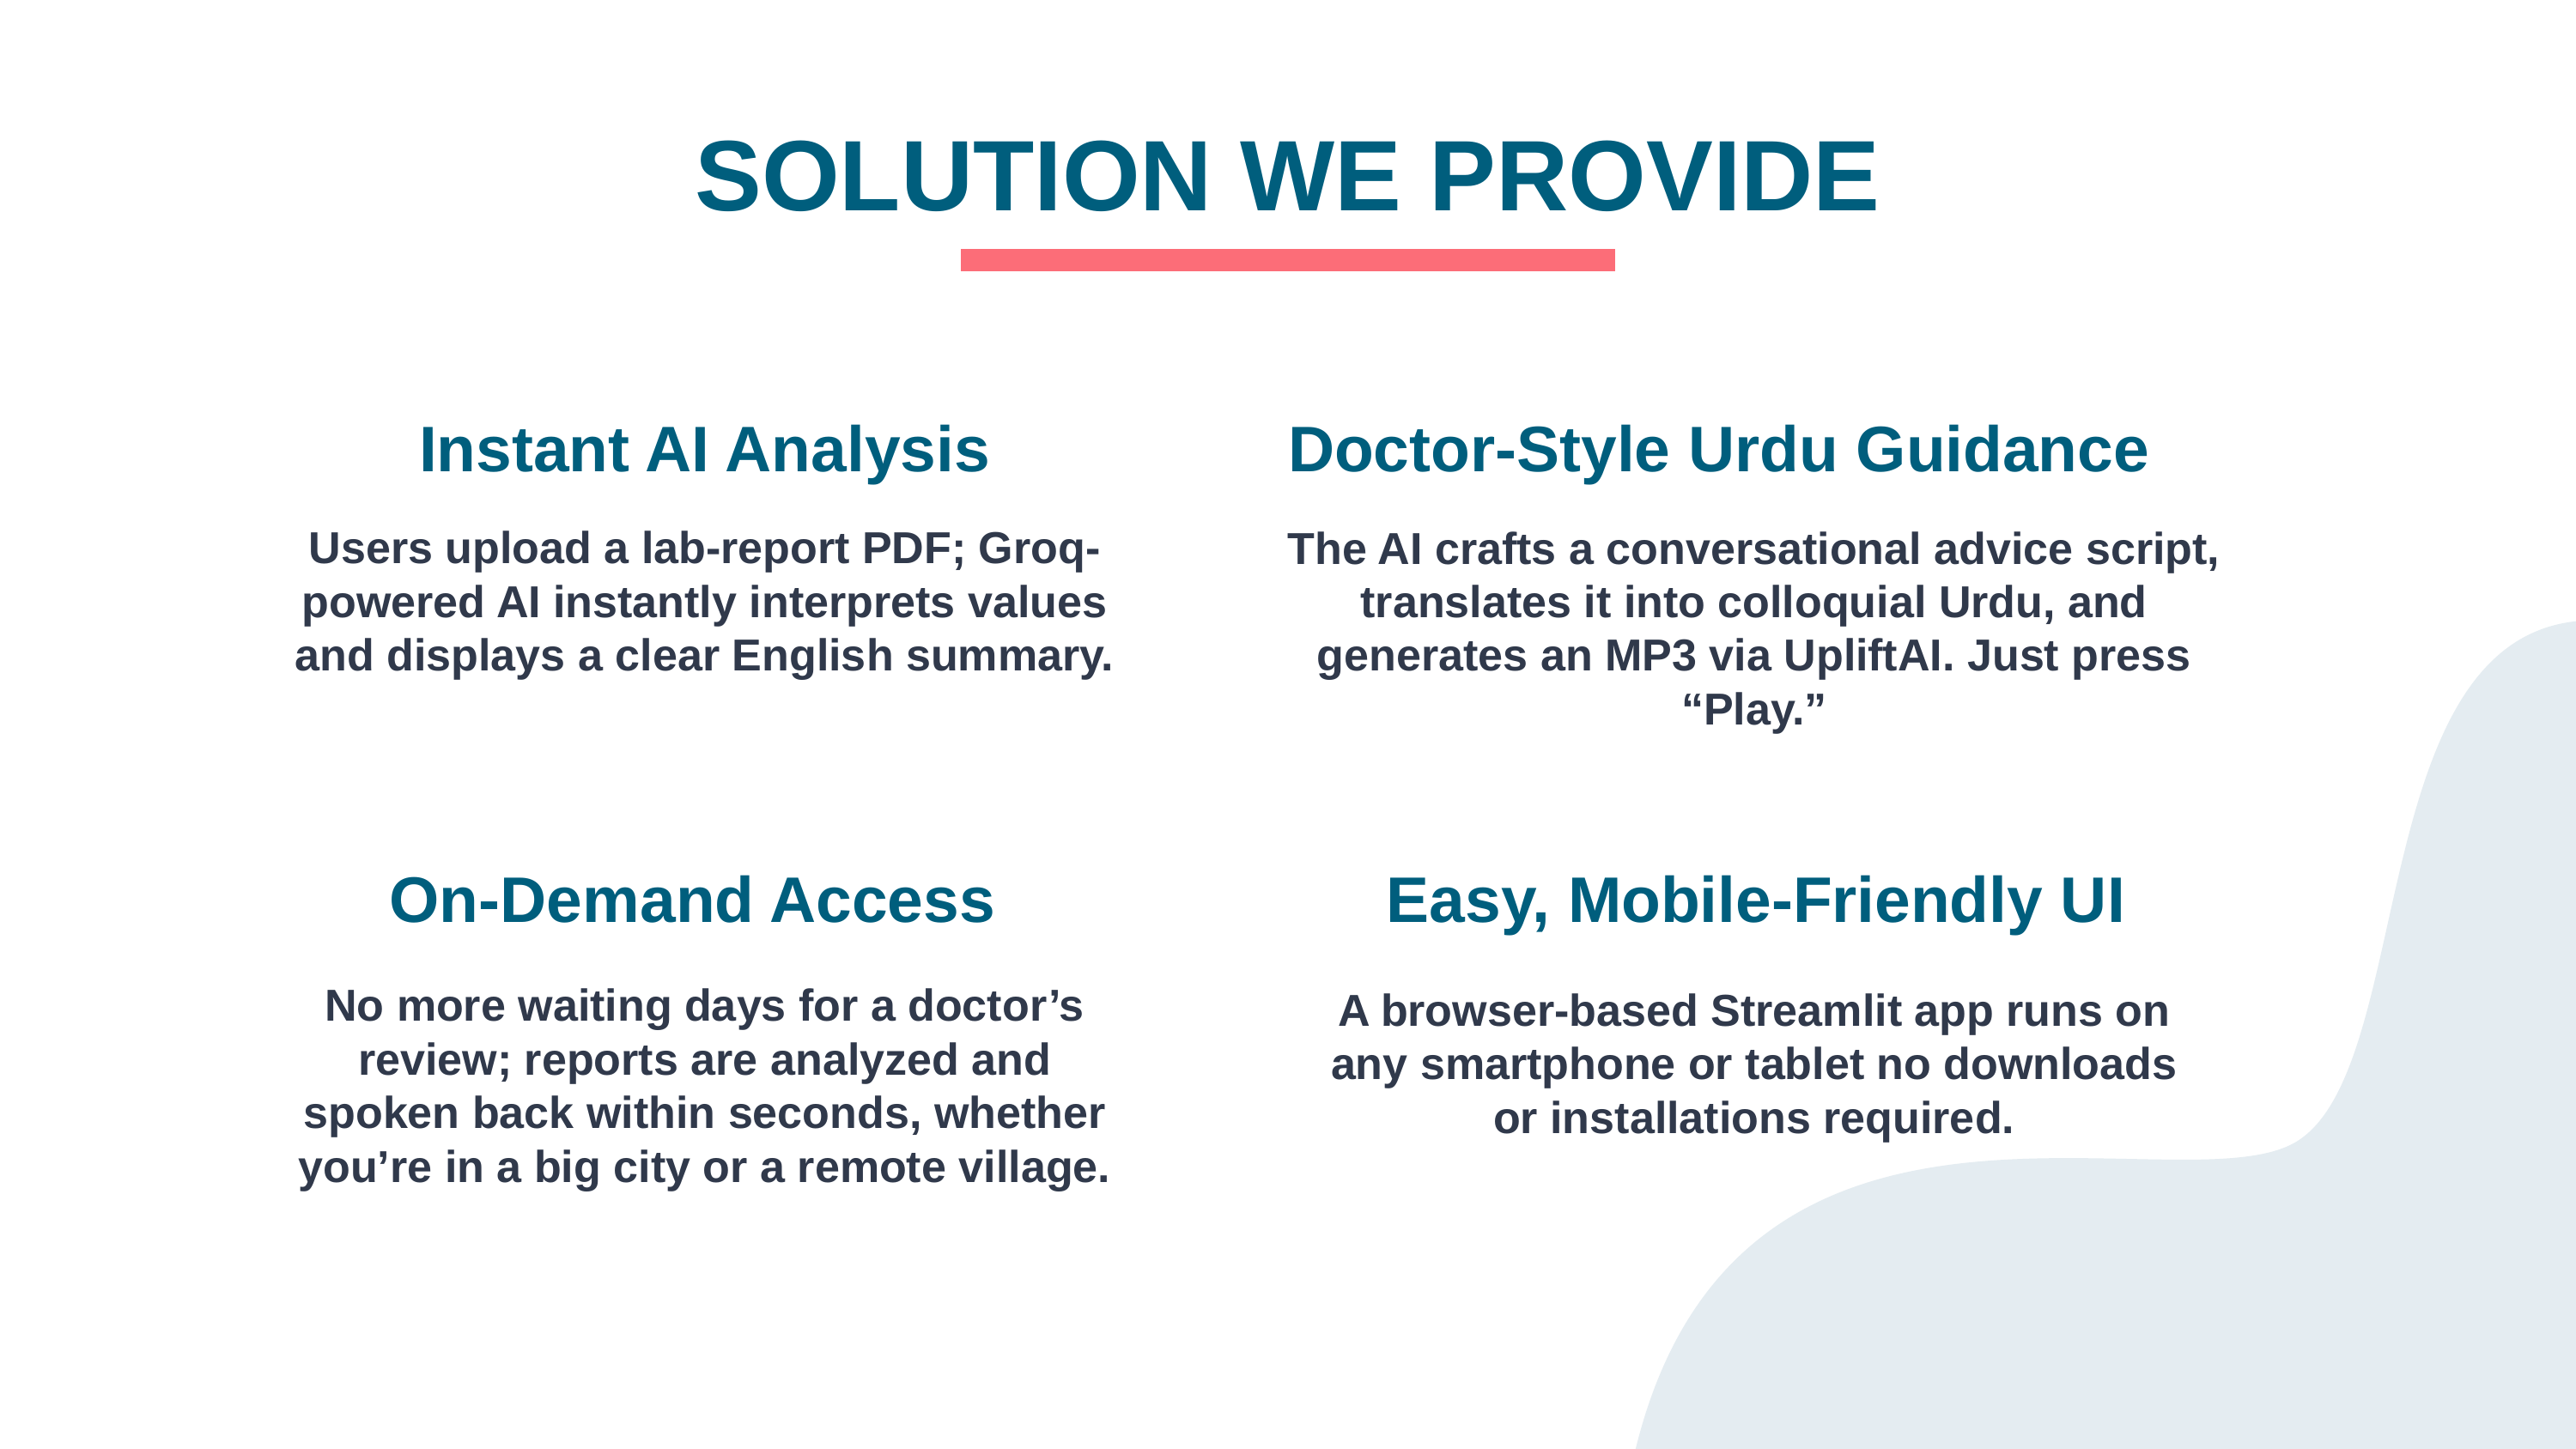

SOLUTION WE PROVIDE

Instant AI Analysis
Doctor‐Style Urdu Guidance
Users upload a lab‐report PDF; Groq‐powered AI instantly interprets values and displays a clear English summary.
The AI crafts a conversational advice script, translates it into colloquial Urdu, and generates an MP3 via UpliftAI. Just press “Play.”

On-Demand Access
Easy, Mobile-Friendly UI
No more waiting days for a doctor’s review; reports are analyzed and spoken back within seconds, whether you’re in a big city or a remote village.
A browser-based Streamlit app runs on any smartphone or tablet no downloads or installations required.